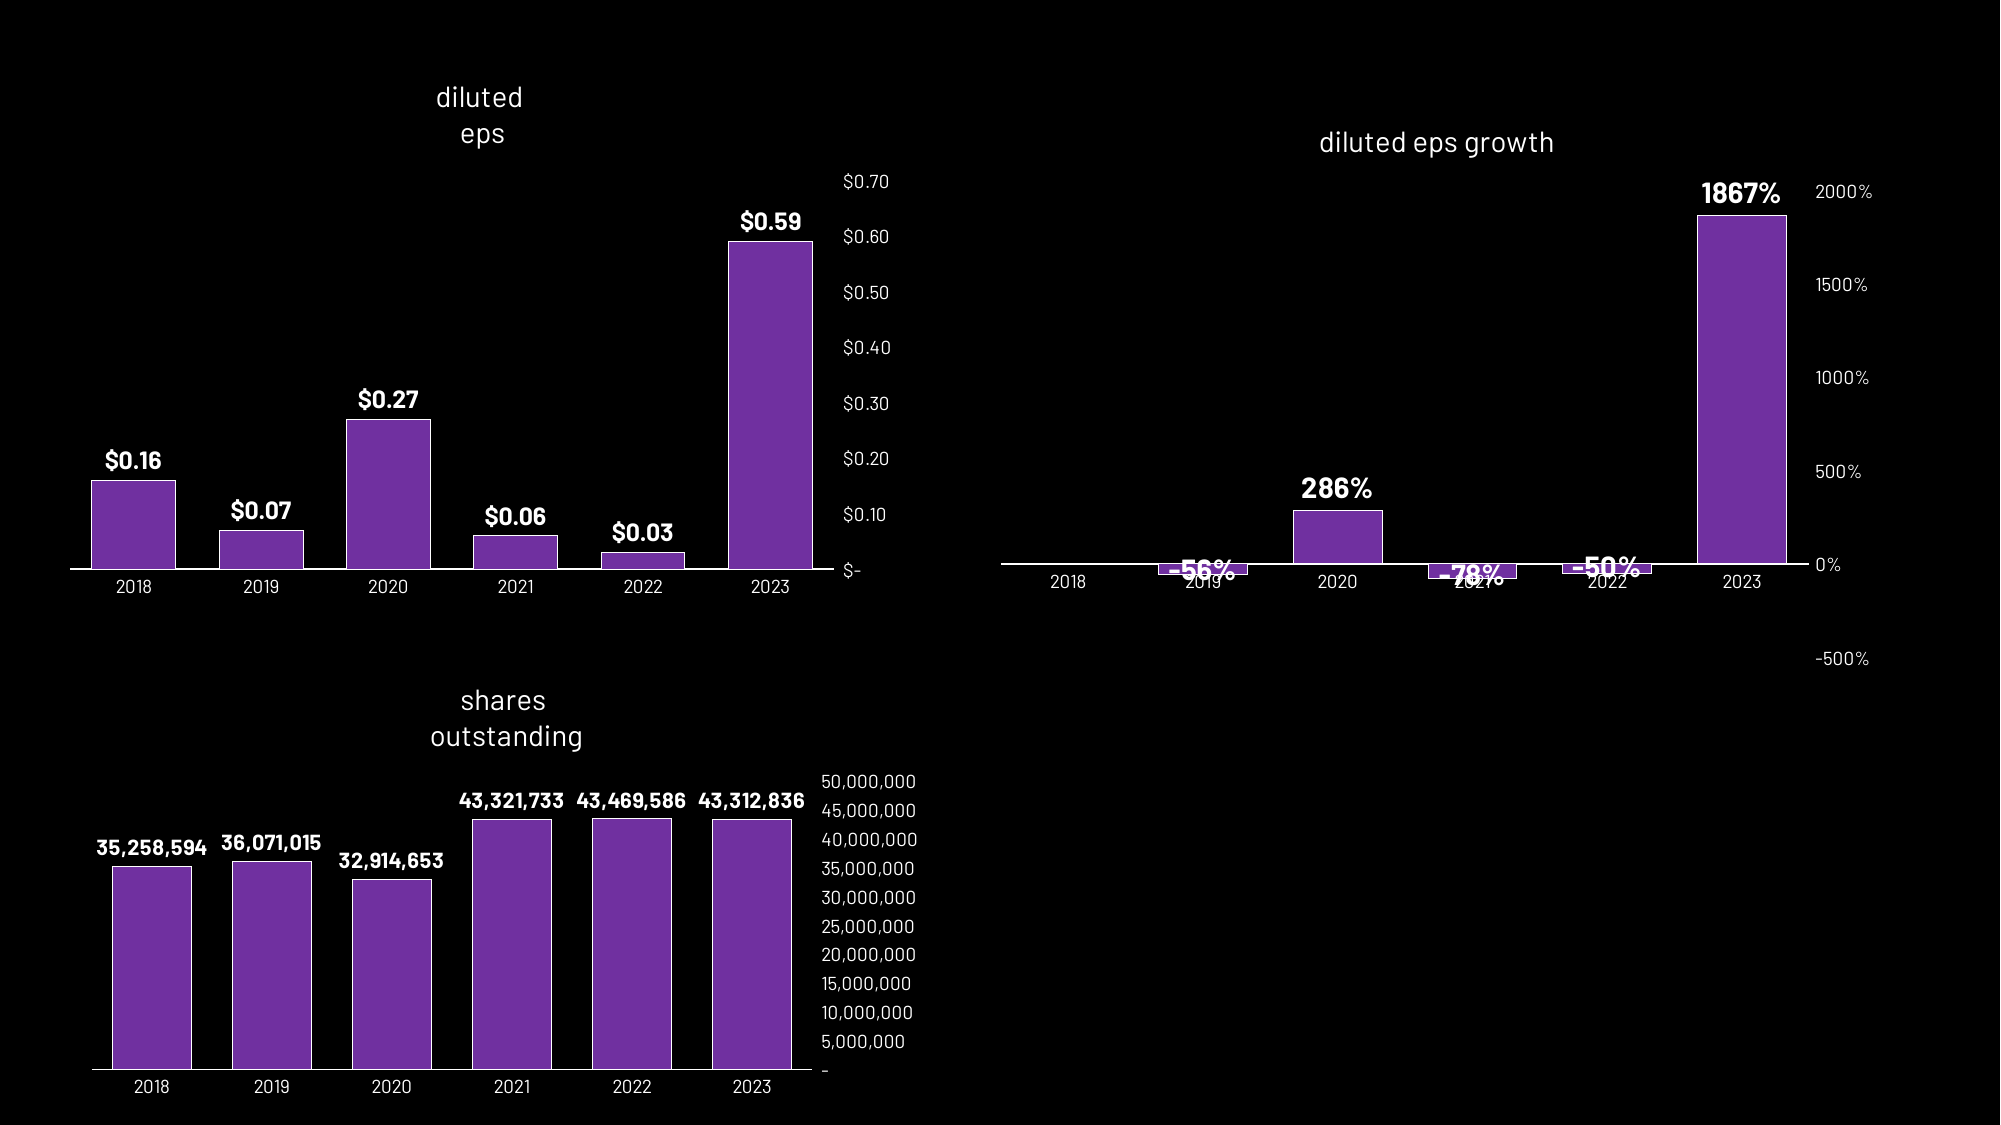

### Chart:

| Category | diluted
eps |
|---|---|
| 2023 | 0.59 |
| 2022 | 0.03 |
| 2021 | 0.06 |
| 2020 | 0.27 |
| 2019 | 0.07 |
| 2018 | 0.16 |

### Chart:

| Category | diluted eps growth |
|---|---|
| 2023 | 18.666666666666664 |
| 2022 | -0.5 |
| 2021 | -0.7777777777777778 |
| 2020 | 2.857142857142857 |
| 2019 | -0.5625 |
| 2018 | None |

### Chart:

| Category | shares
outstanding |
|---|---|
| 2023 | 43312836.0 |
| 2022 | 43469586.0 |
| 2021 | 43321733.0 |
| 2020 | 32914653.0 |
| 2019 | 36071015.0 |
| 2018 | 35258594.0 |